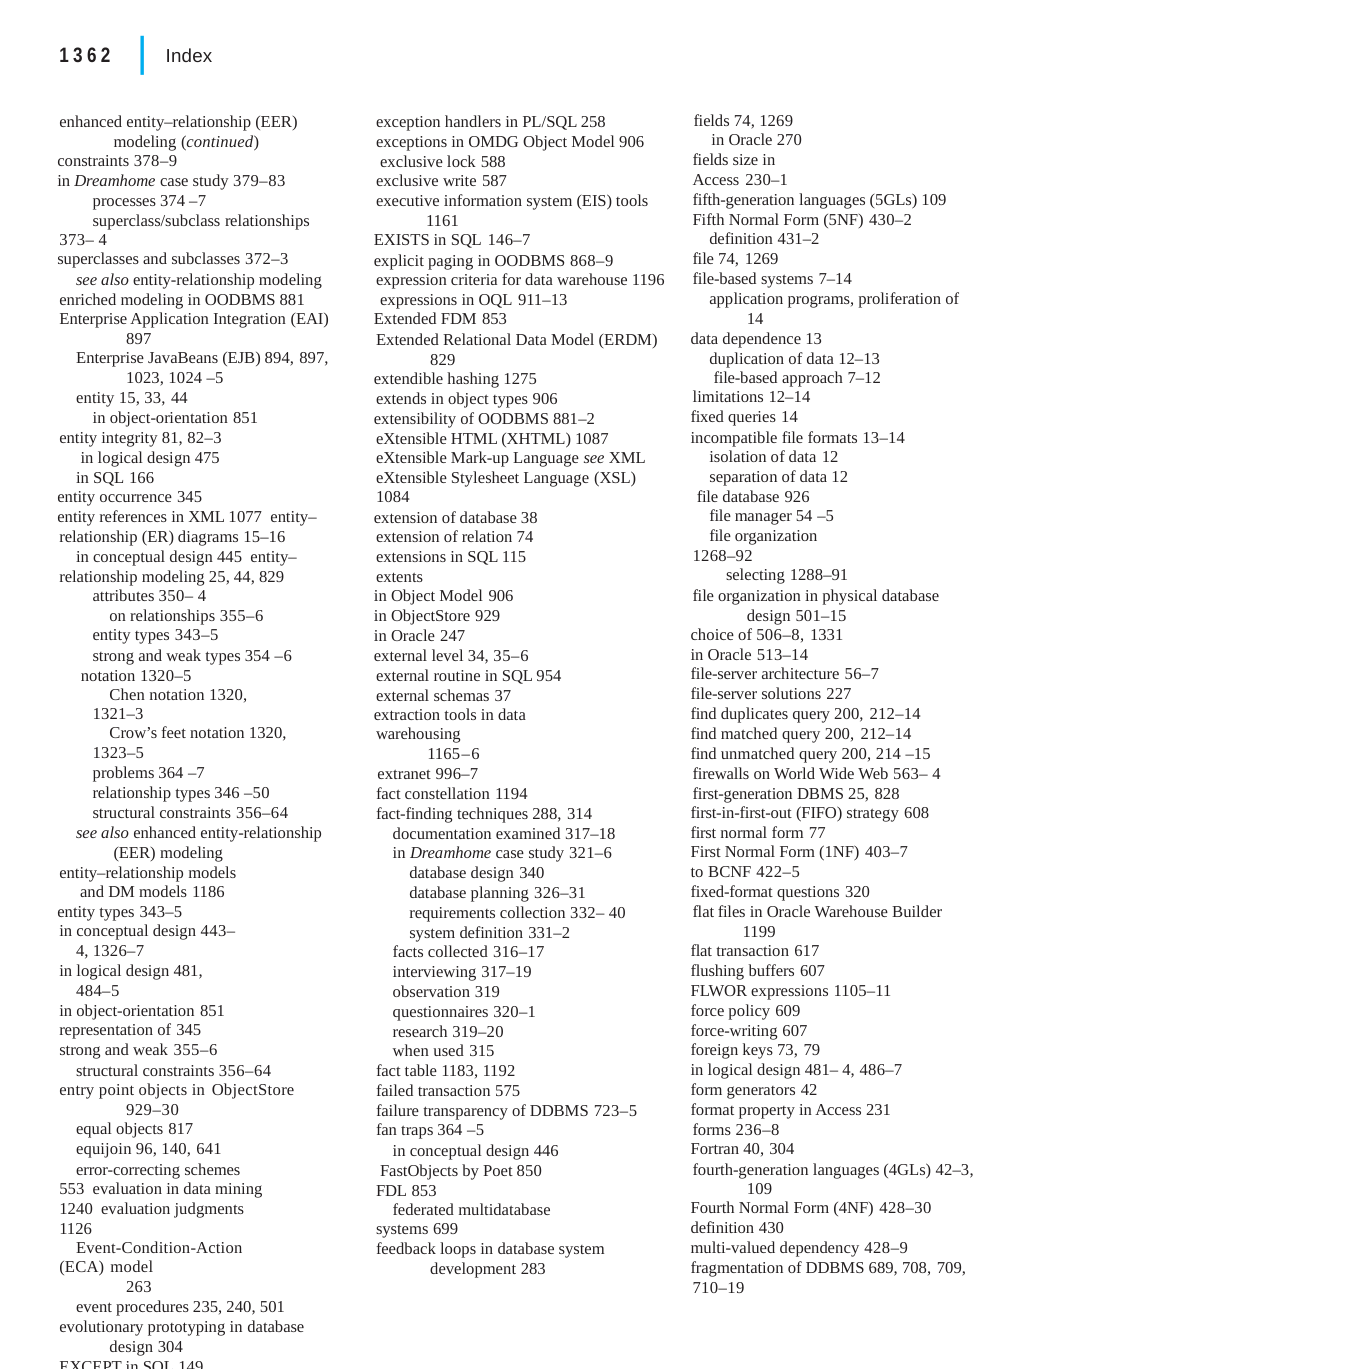

|
1362	Index
fields 74, 1269
in Oracle 270
fields size in Access 230–1
fifth-generation languages (5GLs) 109  Fifth Normal Form (5NF) 430–2
definition 431–2
file 74, 1269
file-based systems 7–14
application programs, proliferation of  14
data dependence 13  duplication of data 12–13  file-based approach 7–12
limitations 12–14
fixed queries 14
incompatible file formats 13–14  isolation of data 12
separation of data 12  file database 926
file manager 54 –5
file organization 1268–92
selecting 1288–91
file organization in physical database  design 501–15
choice of 506–8, 1331
in Oracle 513–14
file-server architecture 56–7
file-server solutions 227
find duplicates query 200, 212–14
find matched query 200, 212–14
find unmatched query 200, 214 –15  firewalls on World Wide Web 563– 4  first-generation DBMS 25, 828
first-in-first-out (FIFO) strategy 608
first normal form 77
First Normal Form (1NF) 403–7
to BCNF 422–5
fixed-format questions 320
flat files in Oracle Warehouse Builder  1199
flat transaction 617
flushing buffers 607
FLWOR expressions 1105–11
force policy 609
force-writing 607
foreign keys 73, 79
in logical design 481– 4, 486–7
form generators 42
format property in Access 231  forms 236–8
Fortran 40, 304
fourth-generation languages (4GLs) 42–3,  109
Fourth Normal Form (4NF) 428–30
definition 430
multi-valued dependency 428–9
fragmentation of DDBMS 689, 708, 709,
710–19
enhanced entity–relationship (EER)  modeling (continued)
constraints 378–9
in Dreamhome case study 379–83  processes 374 –7  superclass/subclass relationships
373– 4
superclasses and subclasses 372–3
see also entity-relationship modeling  enriched modeling in OODBMS 881  Enterprise Application Integration (EAI)
897
Enterprise JavaBeans (EJB) 894, 897,
1023, 1024 –5
entity 15, 33, 44
in object-orientation 851
entity integrity 81, 82–3  in logical design 475  in SQL 166
entity occurrence 345
entity references in XML 1077  entity–relationship (ER) diagrams 15–16
in conceptual design 445  entity–relationship modeling 25, 44, 829
attributes 350– 4
on relationships 355–6
entity types 343–5
strong and weak types 354 –6  notation 1320–5
Chen notation 1320, 1321–3
Crow’s feet notation 1320, 1323–5
problems 364 –7
relationship types 346 –50
structural constraints 356–64
see also enhanced entity-relationship  (EER) modeling
entity–relationship models  and DM models 1186
entity types 343–5
in conceptual design 443– 4, 1326–7
in logical design 481, 484–5
in object-orientation 851
representation of 345
strong and weak 355–6
structural constraints 356–64  entry point objects in ObjectStore
929–30
equal objects 817
equijoin 96, 140, 641
error-correcting schemes 553  evaluation in data mining 1240  evaluation judgments 1126
Event-Condition-Action (ECA) model
263
event procedures 235, 240, 501  evolutionary prototyping in database
design 304  EXCEPT in SQL 149
exception handlers in PL/SQL 258  exceptions in OMDG Object Model 906  exclusive lock 588
exclusive write 587
executive information system (EIS) tools  1161
EXISTS in SQL 146–7
explicit paging in OODBMS 868–9  expression criteria for data warehouse 1196  expressions in OQL 911–13
Extended FDM 853
Extended Relational Data Model (ERDM)  829
extendible hashing 1275  extends in object types 906
extensibility of OODBMS 881–2  eXtensible HTML (XHTML) 1087  eXtensible Mark-up Language see XML  eXtensible Stylesheet Language (XSL)
1084
extension of database 38  extension of relation 74  extensions in SQL 115  extents
in Object Model 906
in ObjectStore 929
in Oracle 247
external level 34, 35–6  external routine in SQL 954  external schemas 37
extraction tools in data warehousing
1165–6
extranet 996–7
fact constellation 1194
fact-finding techniques 288, 314
documentation examined 317–18
in Dreamhome case study 321–6
database design 340
database planning 326–31
requirements collection 332– 40
system definition 331–2
facts collected 316–17
interviewing 317–19
observation 319
questionnaires 320–1
research 319–20
when used 315
fact table 1183, 1192
failed transaction 575
failure transparency of DDBMS 723–5
fan traps 364 –5
in conceptual design 446  FastObjects by Poet 850  FDL 853
federated multidatabase systems 699
feedback loops in database system  development 283